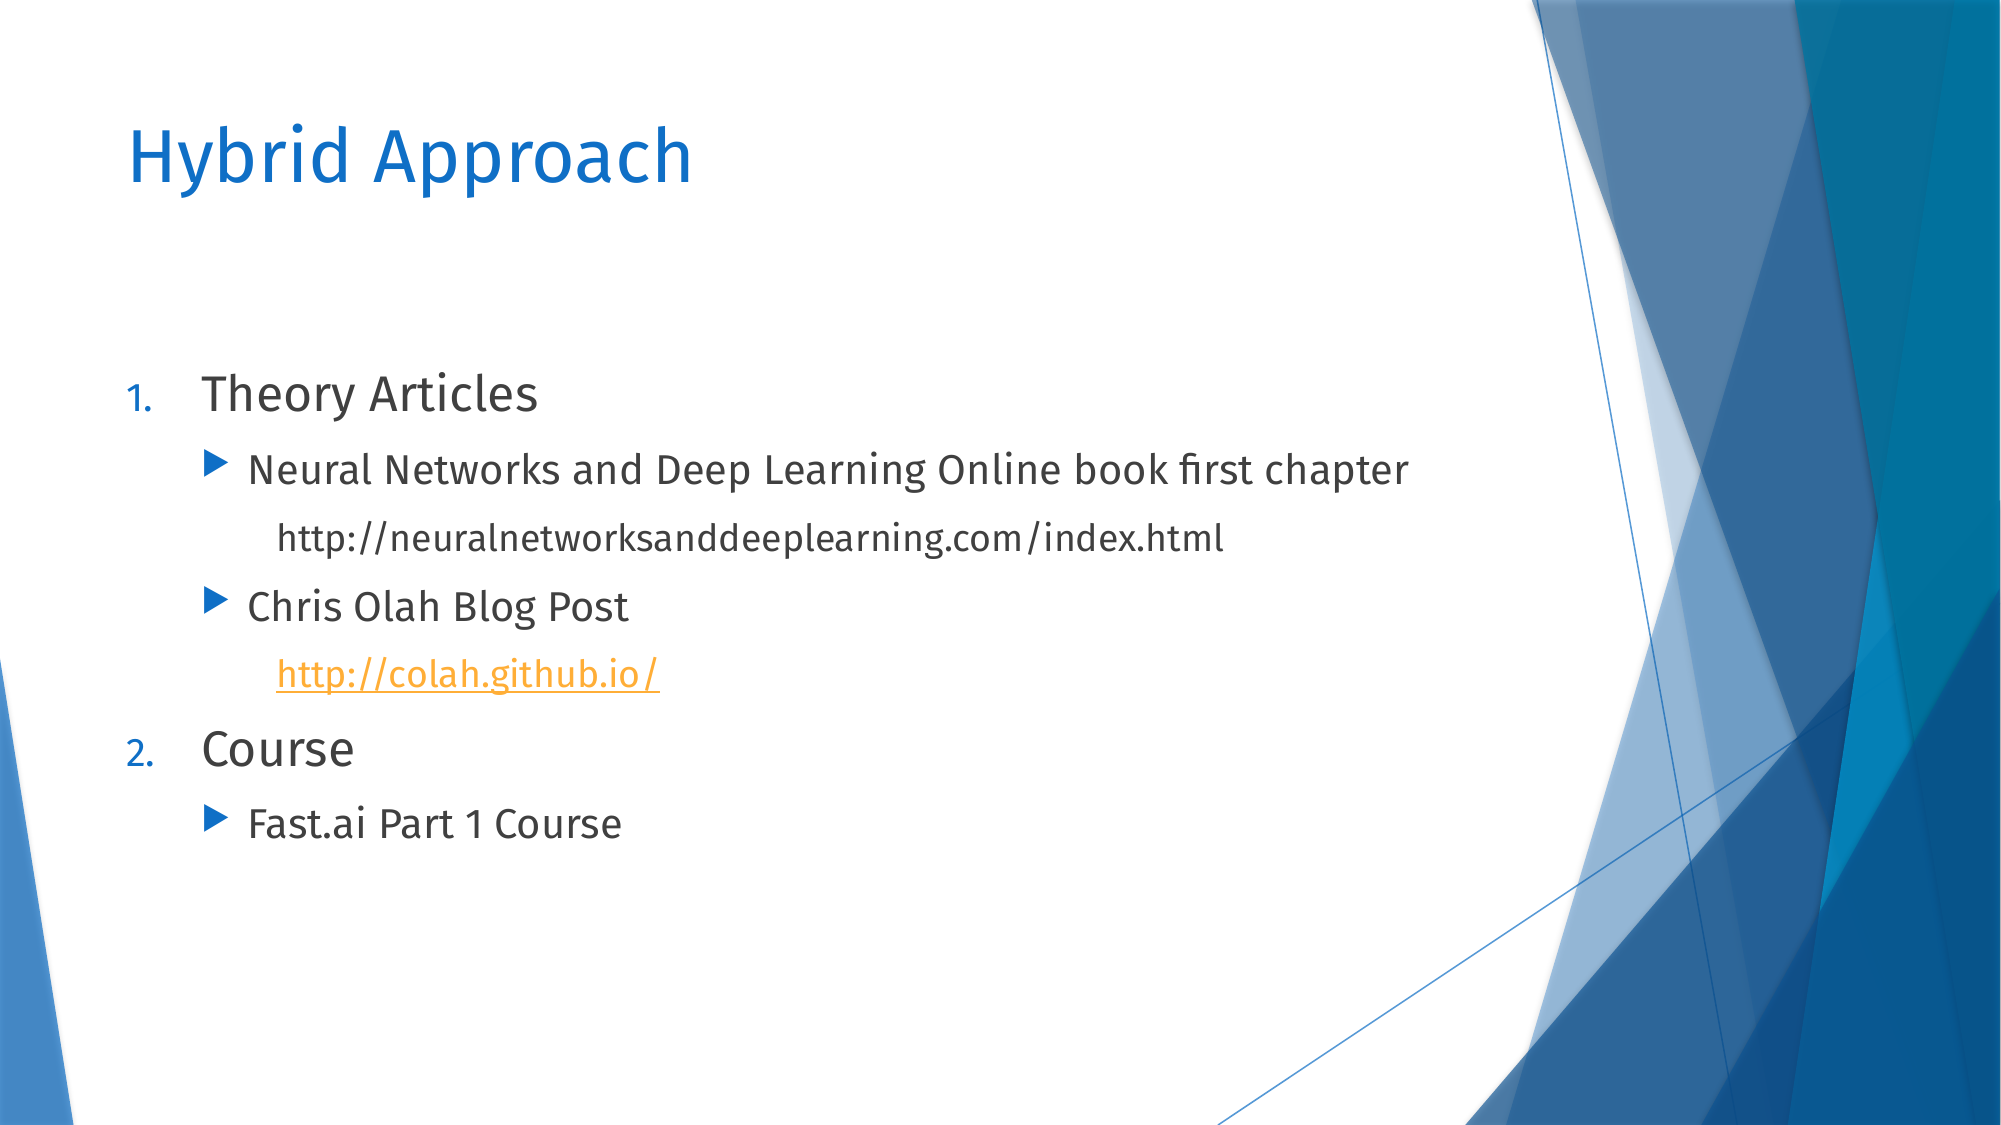

# Hybrid Approach
Theory Articles
Neural Networks and Deep Learning Online book first chapter
http://neuralnetworksanddeeplearning.com/index.html
Chris Olah Blog Post
http://colah.github.io/
Course
Fast.ai Part 1 Course